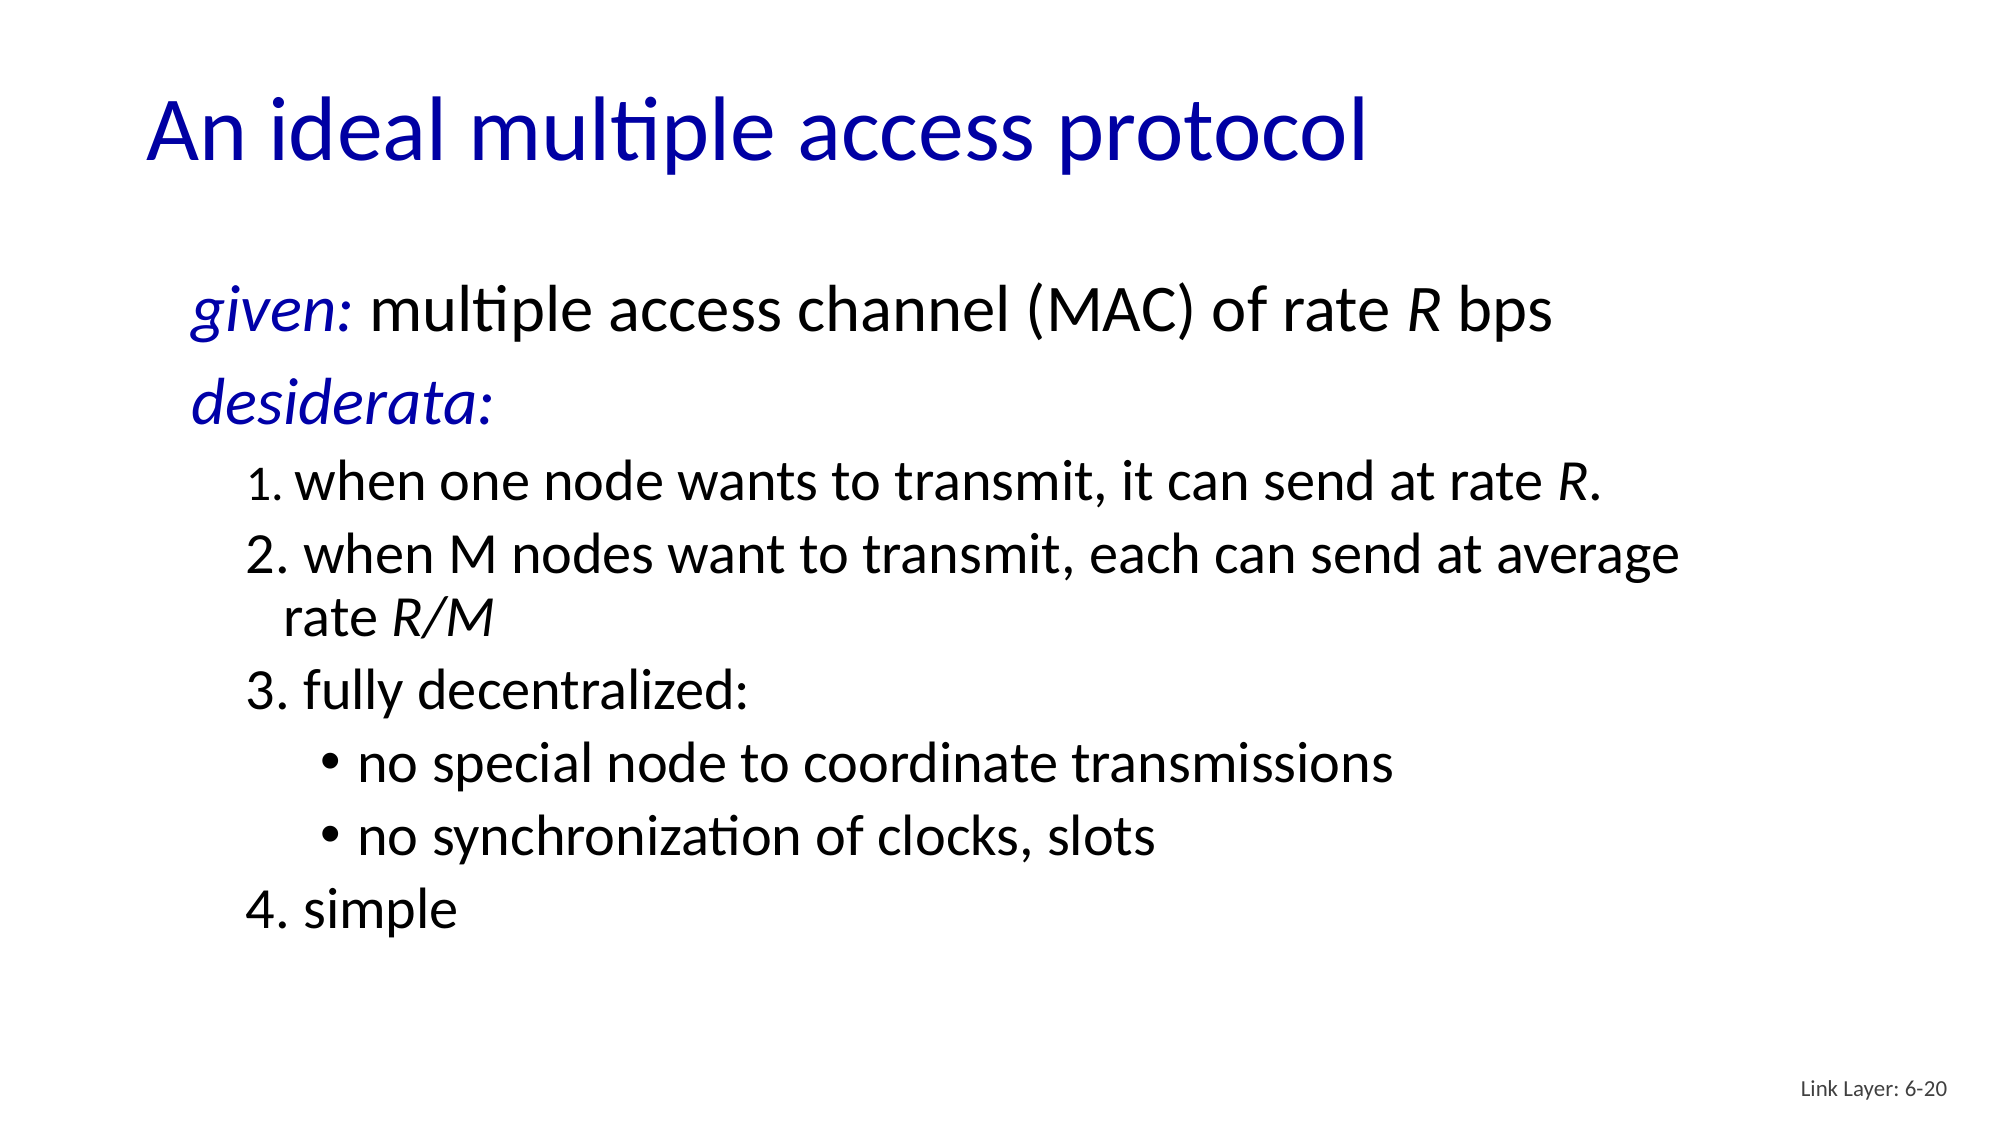

# An ideal multiple access protocol
given: multiple access channel (MAC) of rate R bps
desiderata:
1. when one node wants to transmit, it can send at rate R.
2. when M nodes want to transmit, each can send at average rate R/M
3. fully decentralized:
no special node to coordinate transmissions
no synchronization of clocks, slots
4. simple
Link Layer: 6-20